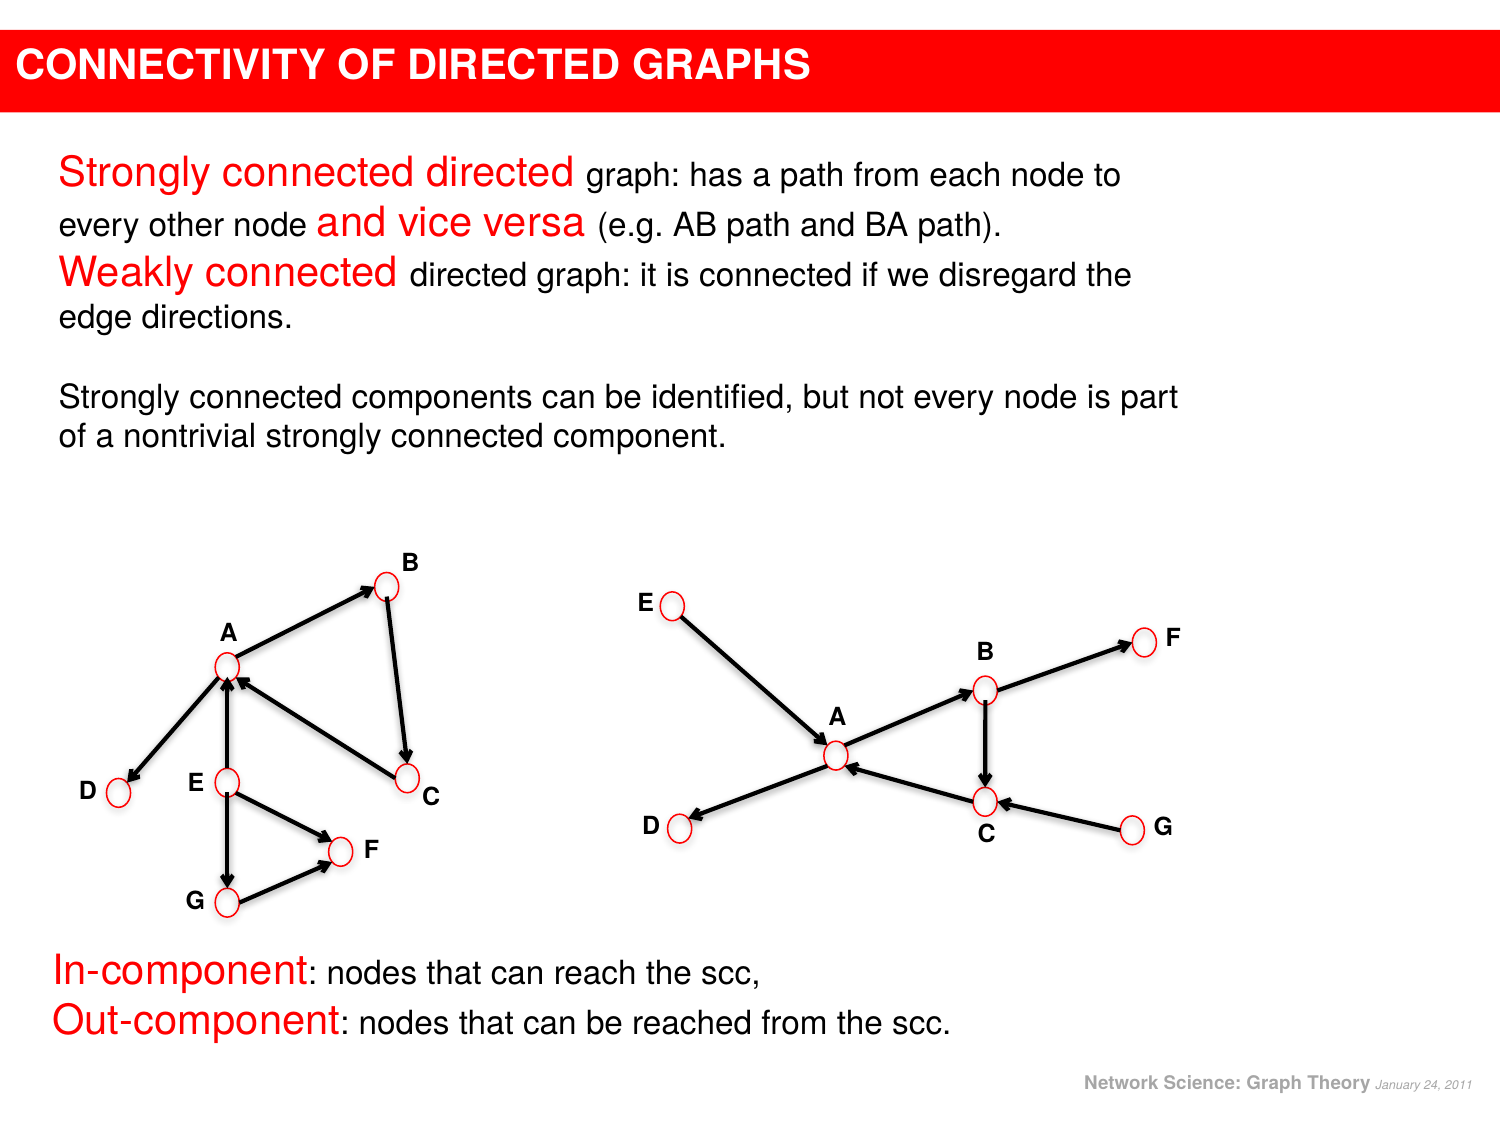

CONNECTIVITY OF DIRECTED GRAPHS
Strongly connected directed graph: has a path from each node to
every other node and vice versa (e.g. AB path and BA path).
Weakly connected directed graph: it is connected if we disregard the
edge directions.

Strongly connected components can be identified, but not every node is part
of a nontrivial strongly connected component.
B

E

A
F

B

A

E

D

C

D
G

C
F

G

In-component: nodes that can reach the scc,
Out-component: nodes that can be reached from the scc.
Network Science: Graph Theory January 24, 2011